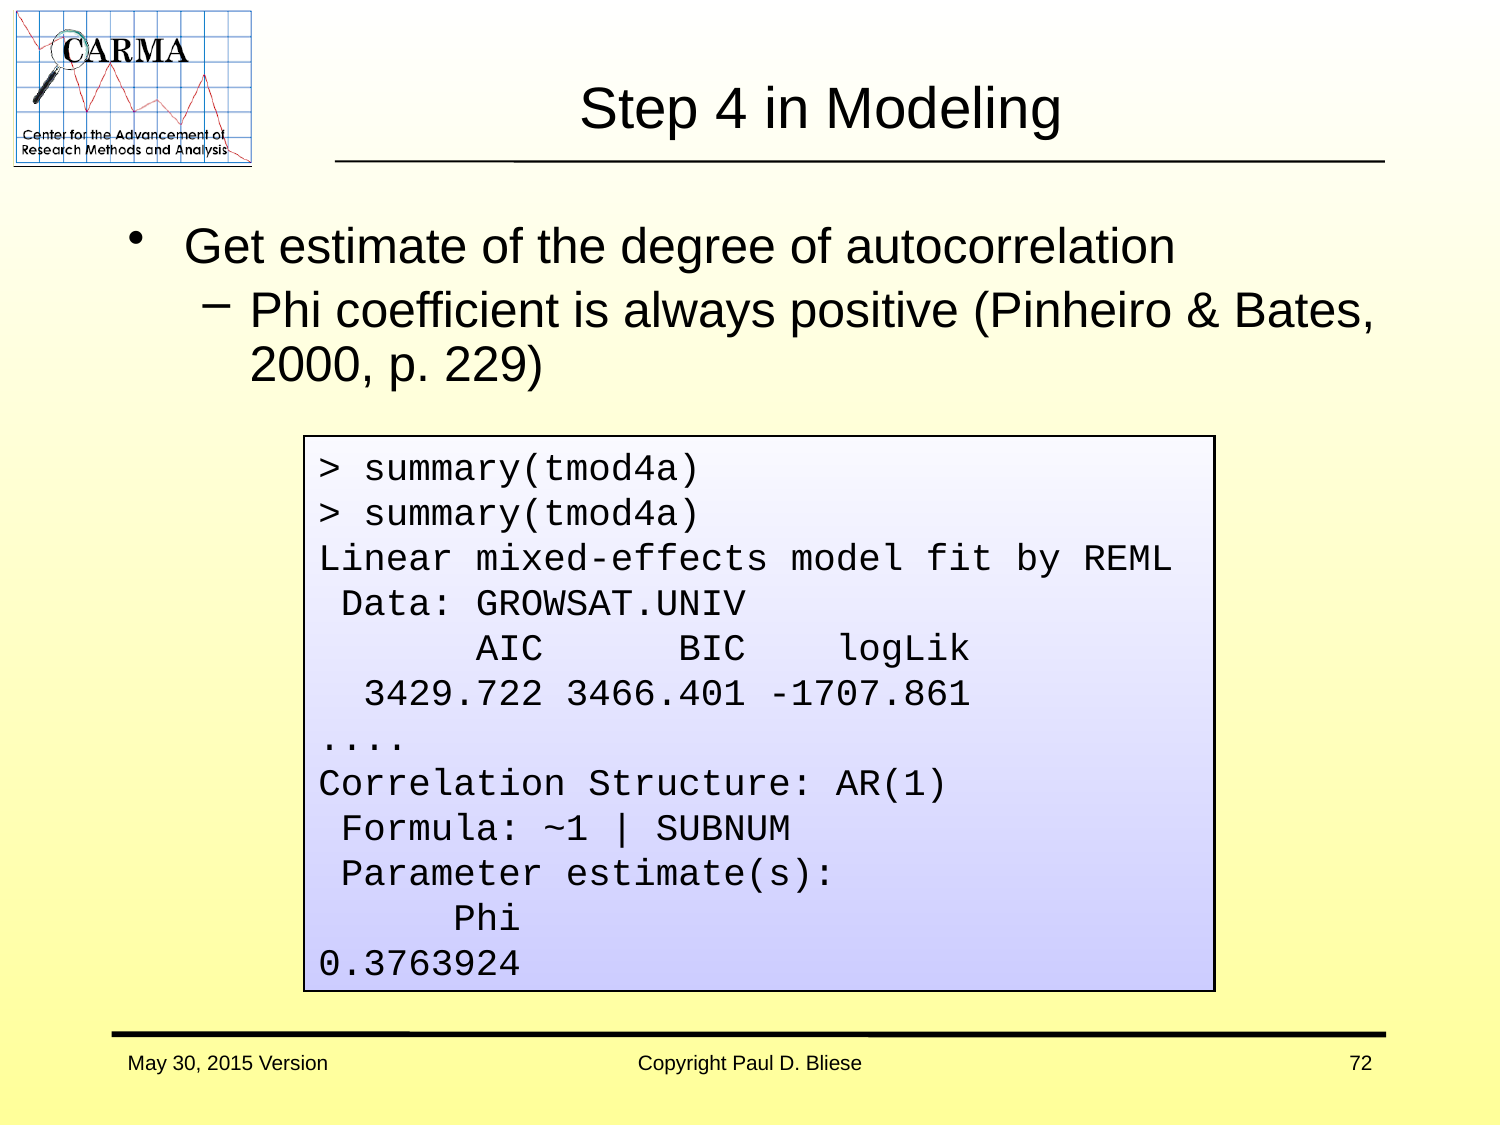

# Step 4 in Modeling
Get estimate of the degree of autocorrelation
Phi coefficient is always positive (Pinheiro & Bates, 2000, p. 229)

> summary(tmod4a)
> summary(tmod4a)
Linear mixed-effects model fit by REML
 Data: GROWSAT.UNIV
       AIC      BIC    logLik
  3429.722 3466.401 -1707.861
....
Correlation Structure: AR(1)
 Formula: ~1 | SUBNUM
 Parameter estimate(s):
      Phi
0.3763924
May 30, 2015 Version
Copyright Paul D. Bliese
72